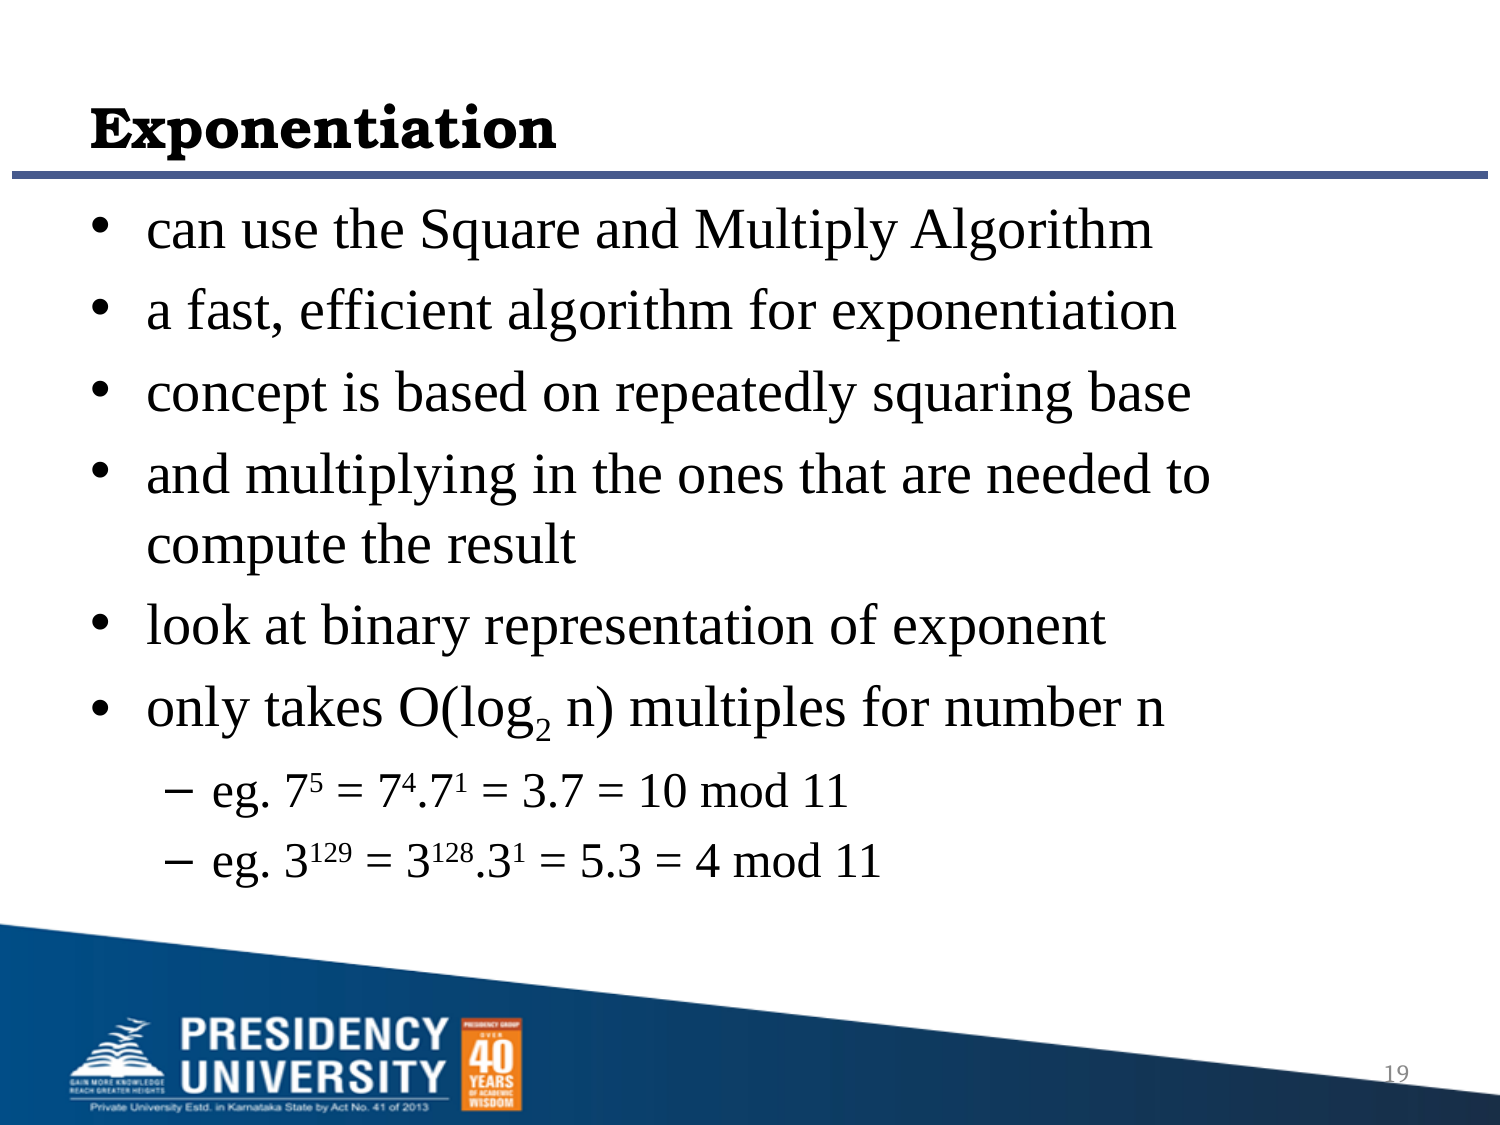

# Exponentiation
can use the Square and Multiply Algorithm
a fast, efficient algorithm for exponentiation
concept is based on repeatedly squaring base
and multiplying in the ones that are needed to compute the result
look at binary representation of exponent
only takes O(log2 n) multiples for number n
eg. 75 = 74.71 = 3.7 = 10 mod 11
eg. 3129 = 3128.31 = 5.3 = 4 mod 11

19